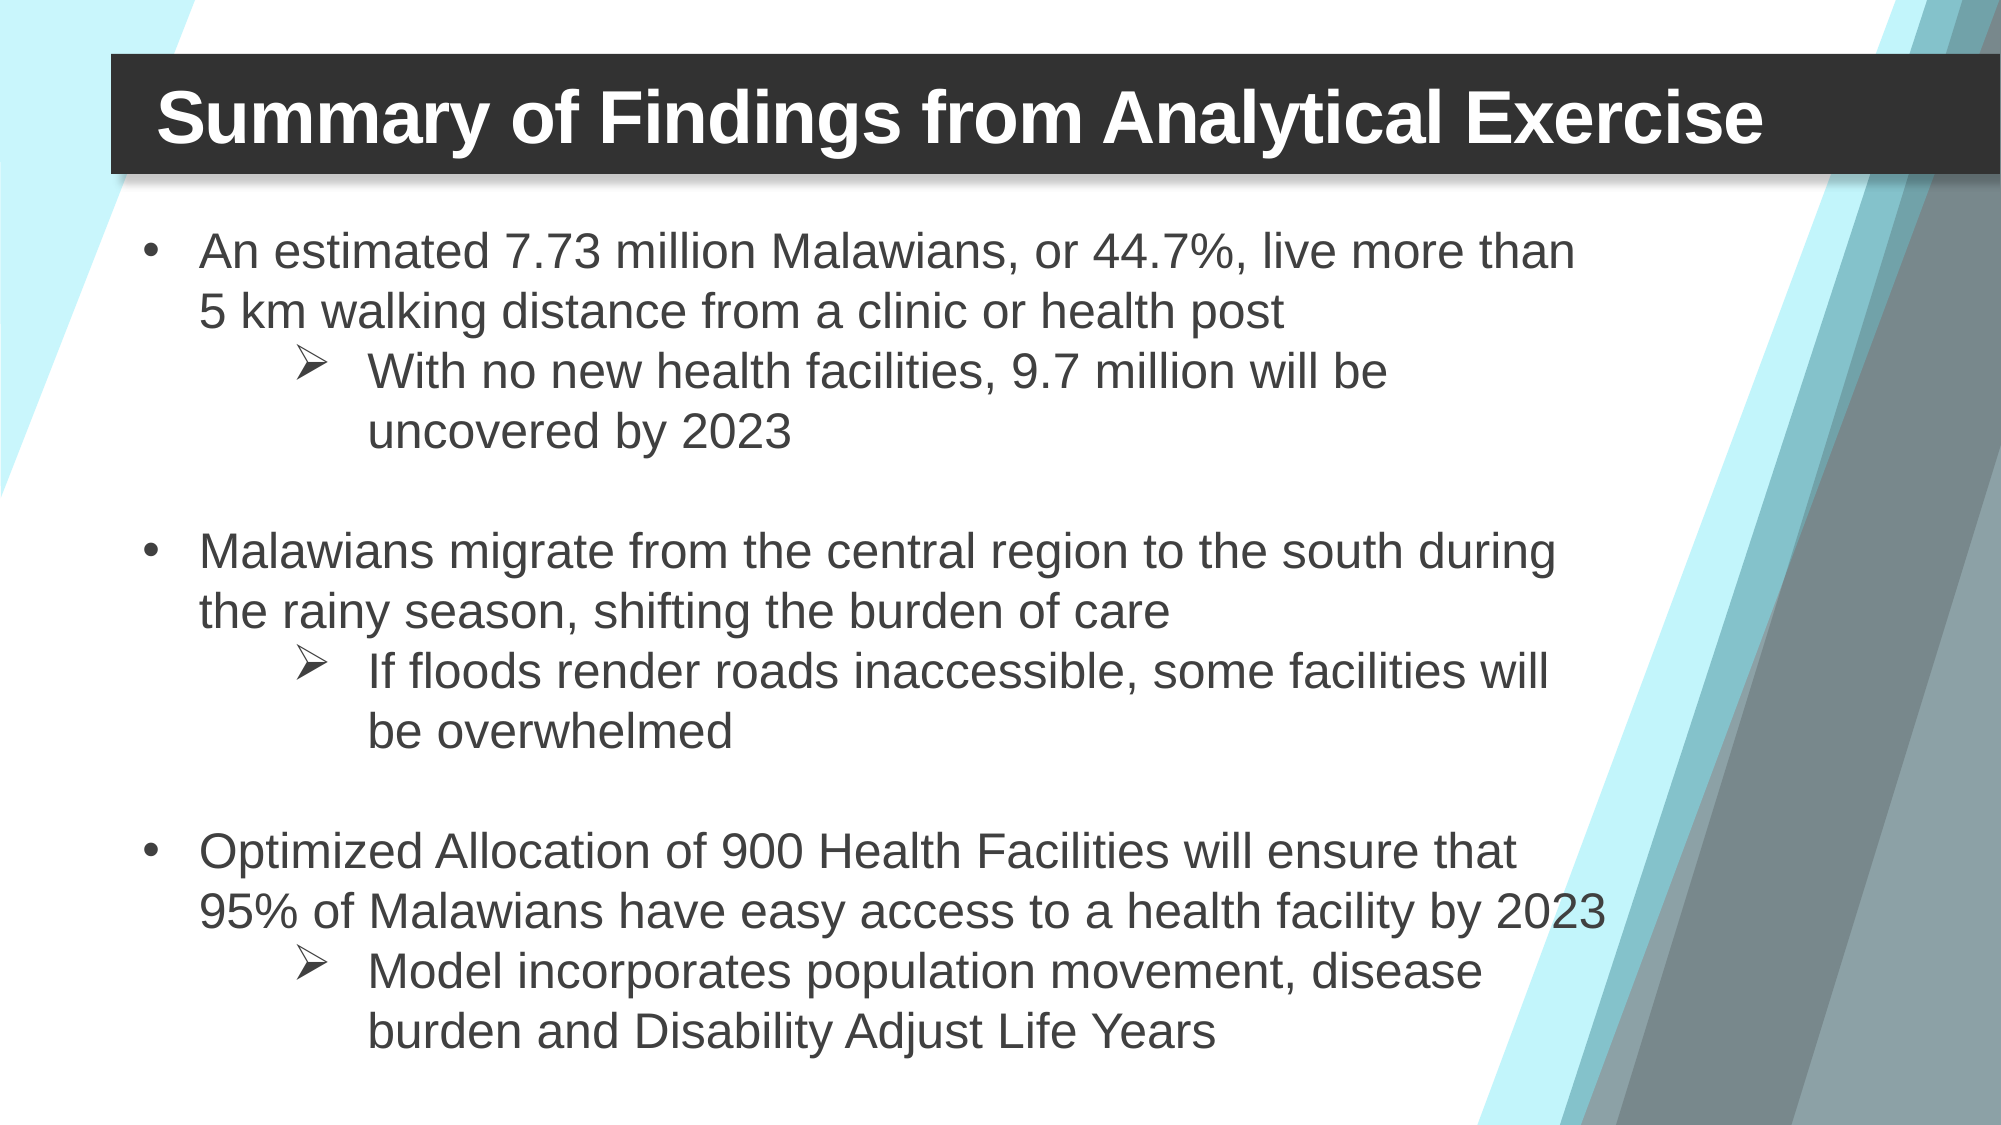

# Summary of Findings from Analytical Exercise
An estimated 7.73 million Malawians, or 44.7%, live more than 5 km walking distance from a clinic or health post
With no new health facilities, 9.7 million will be uncovered by 2023

Malawians migrate from the central region to the south during the rainy season, shifting the burden of care
If floods render roads inaccessible, some facilities will be overwhelmed

Optimized Allocation of 900 Health Facilities will ensure that 95% of Malawians have easy access to a health facility by 2023
Model incorporates population movement, disease burden and Disability Adjust Life Years